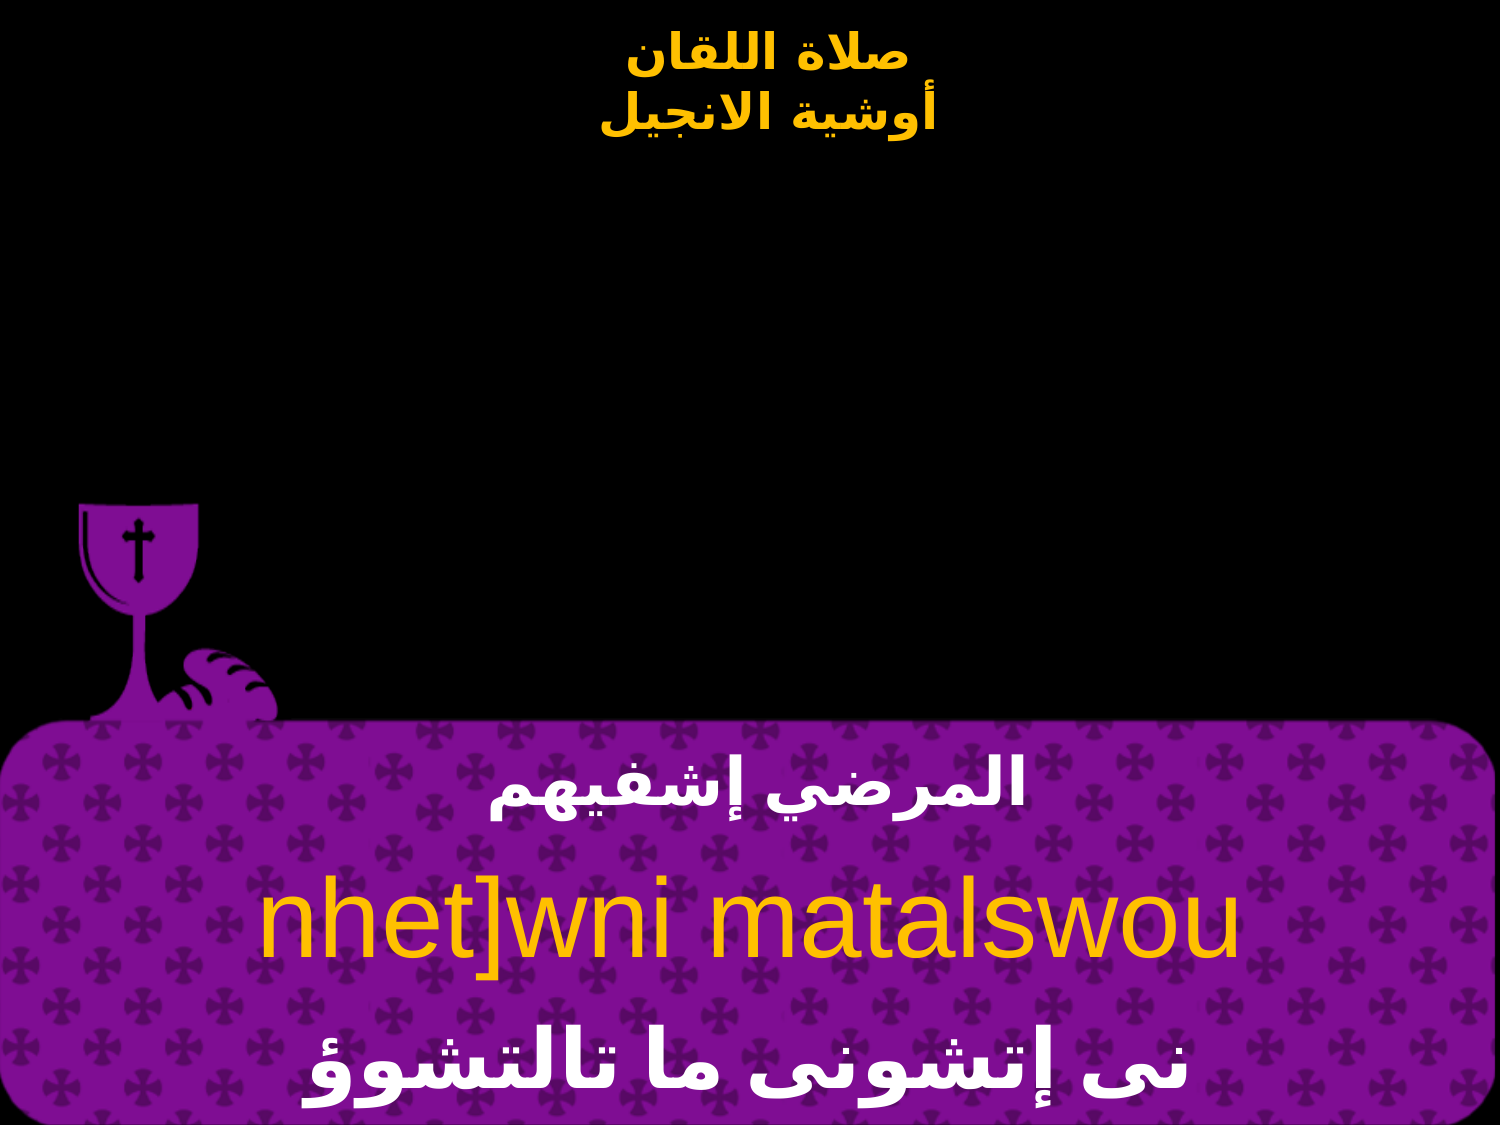

# المرضي إشفيهم
nhet]wni matalswou
نى إتشونى ما تالتشوؤ